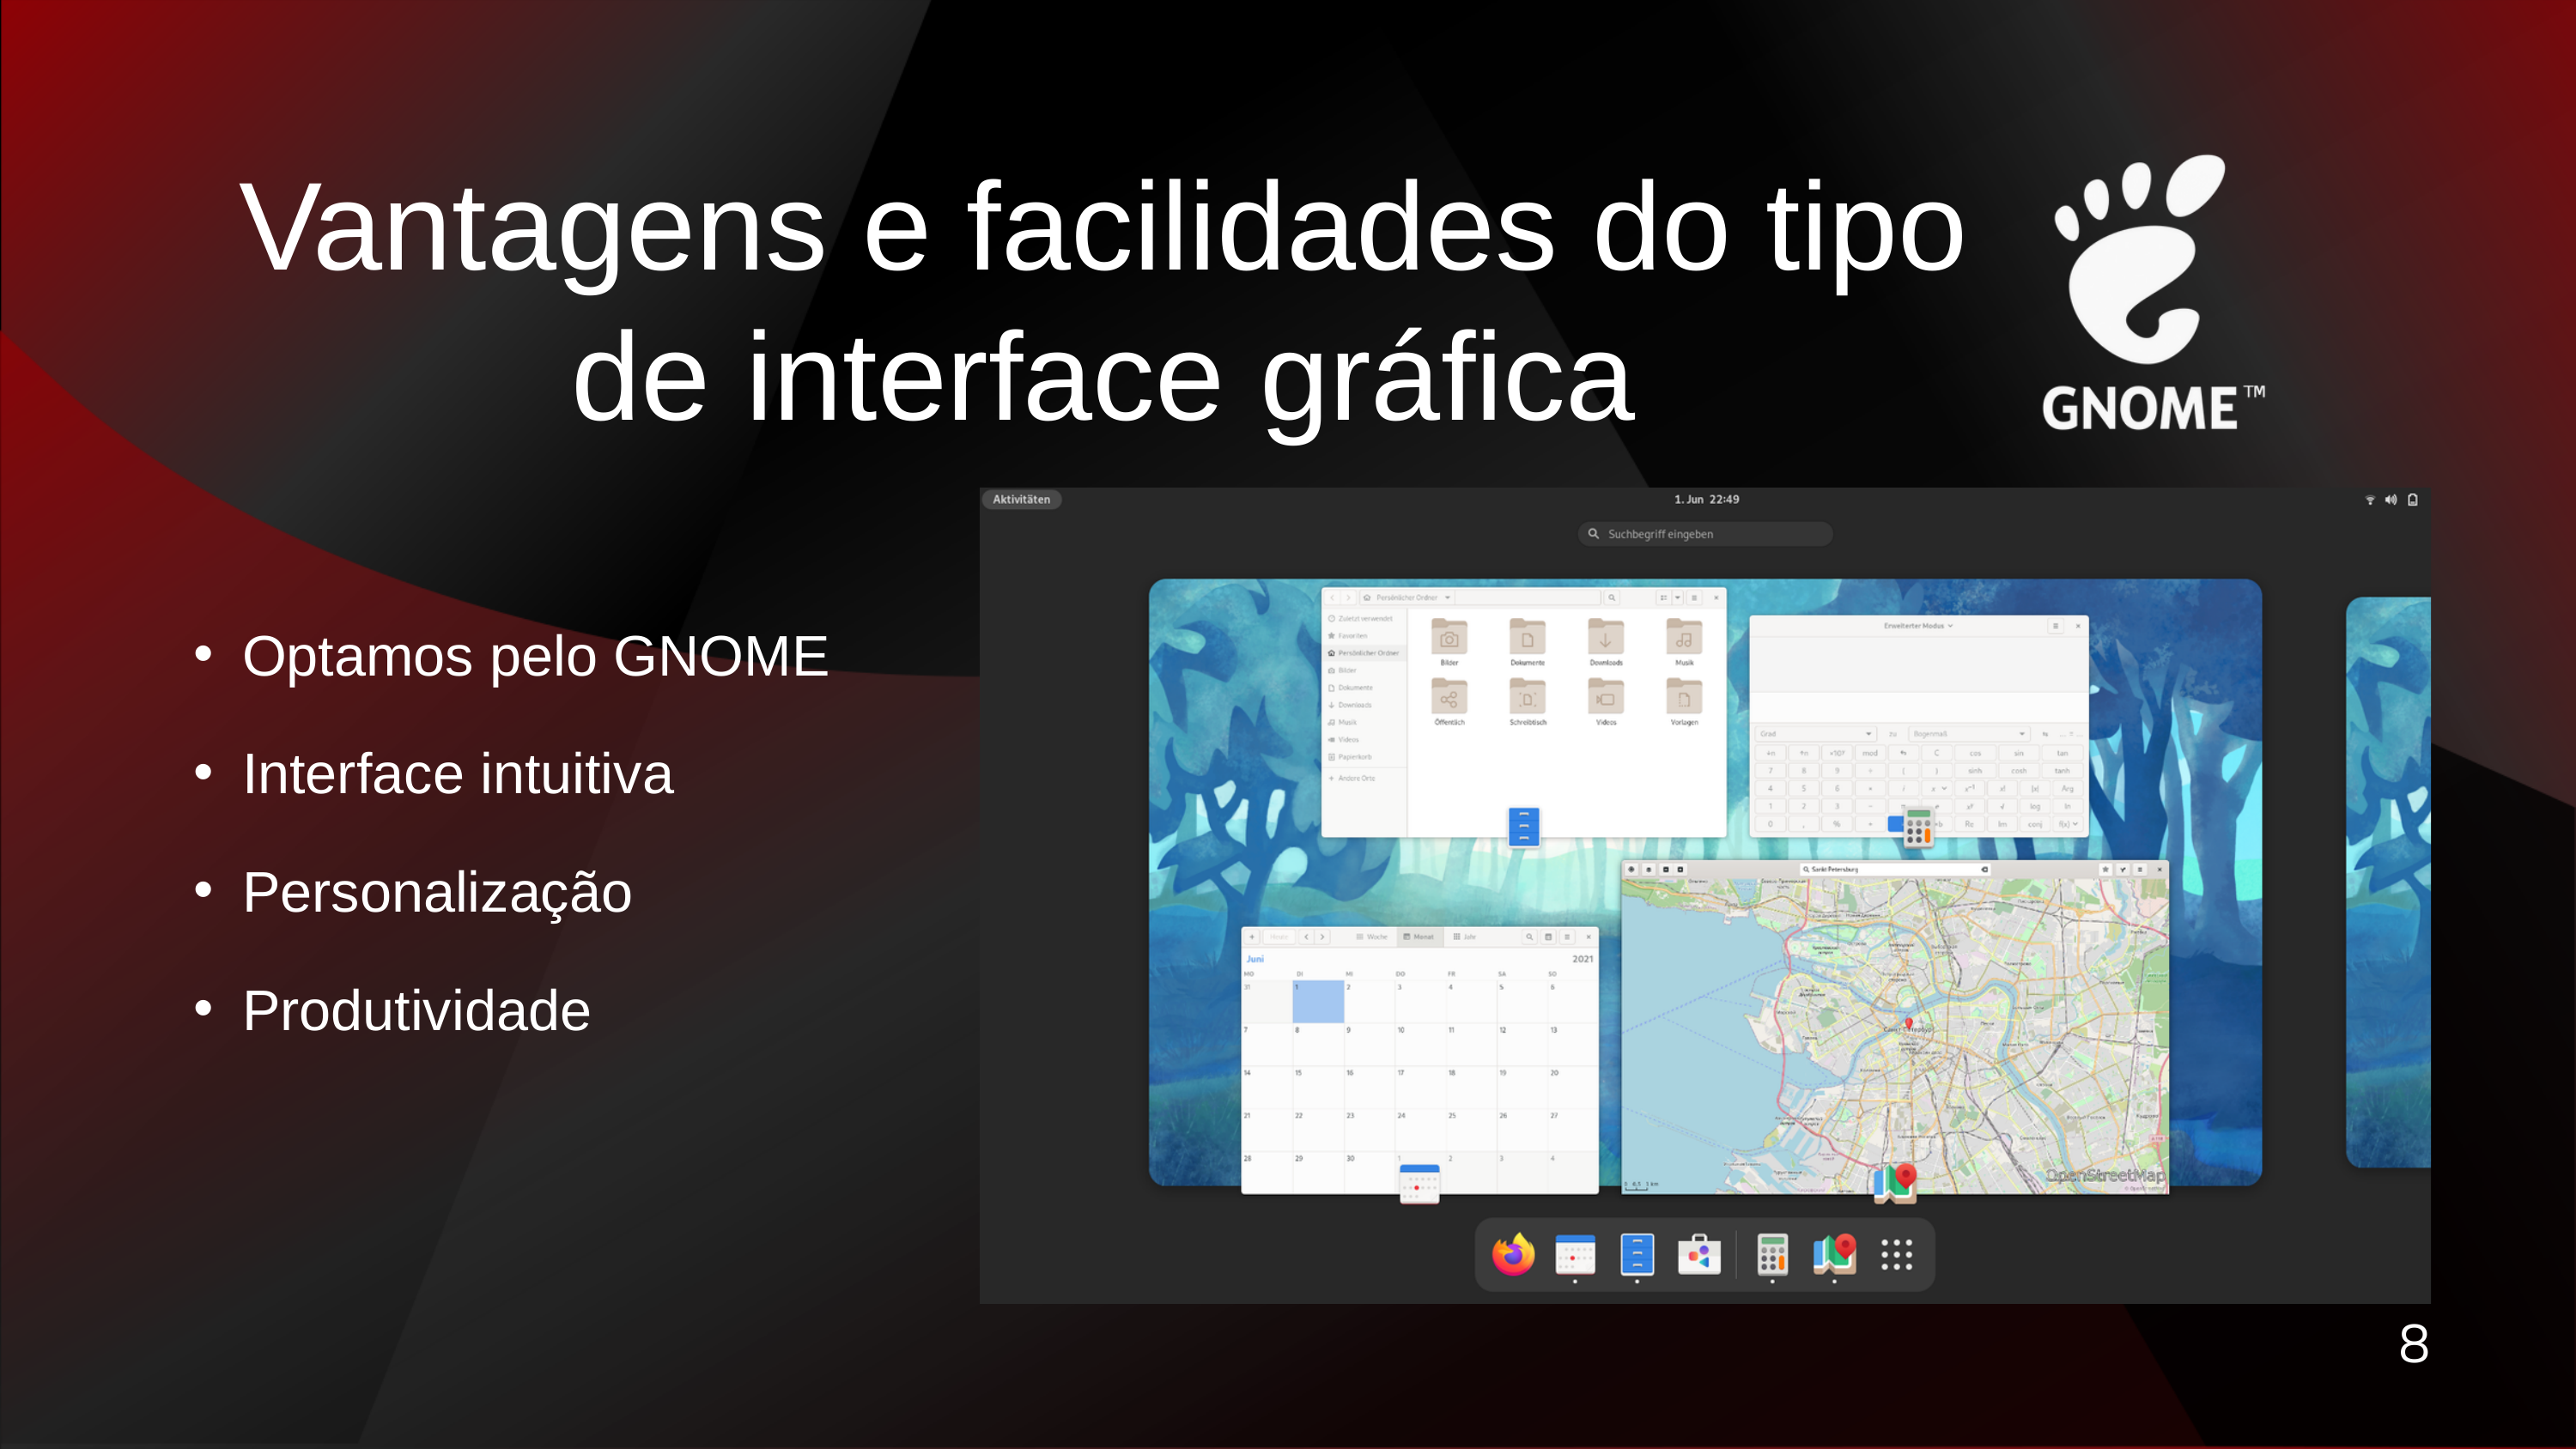

Vantagens e facilidades do tipo de interface gráfica

Optamos pelo GNOME
Interface intuitiva
Personalização
Produtividade
8